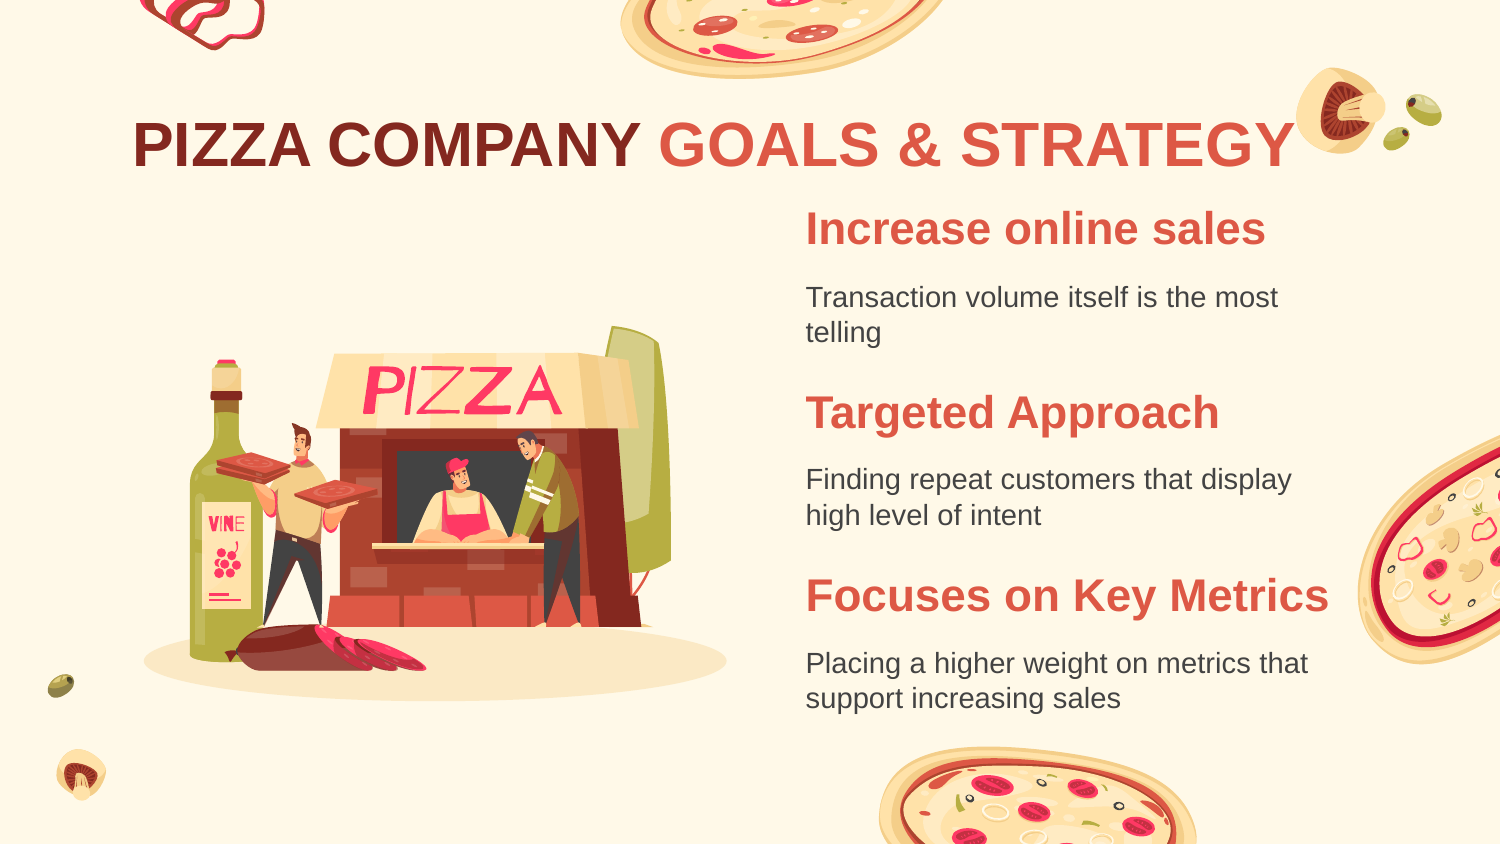

PIZZA COMPANY GOALS & STRATEGY
# Increase online sales
Transaction volume itself is the most telling

Targeted Approach
Finding repeat customers that display high level of intent
Focuses on Key Metrics

Placing a higher weight on metrics that support increasing sales